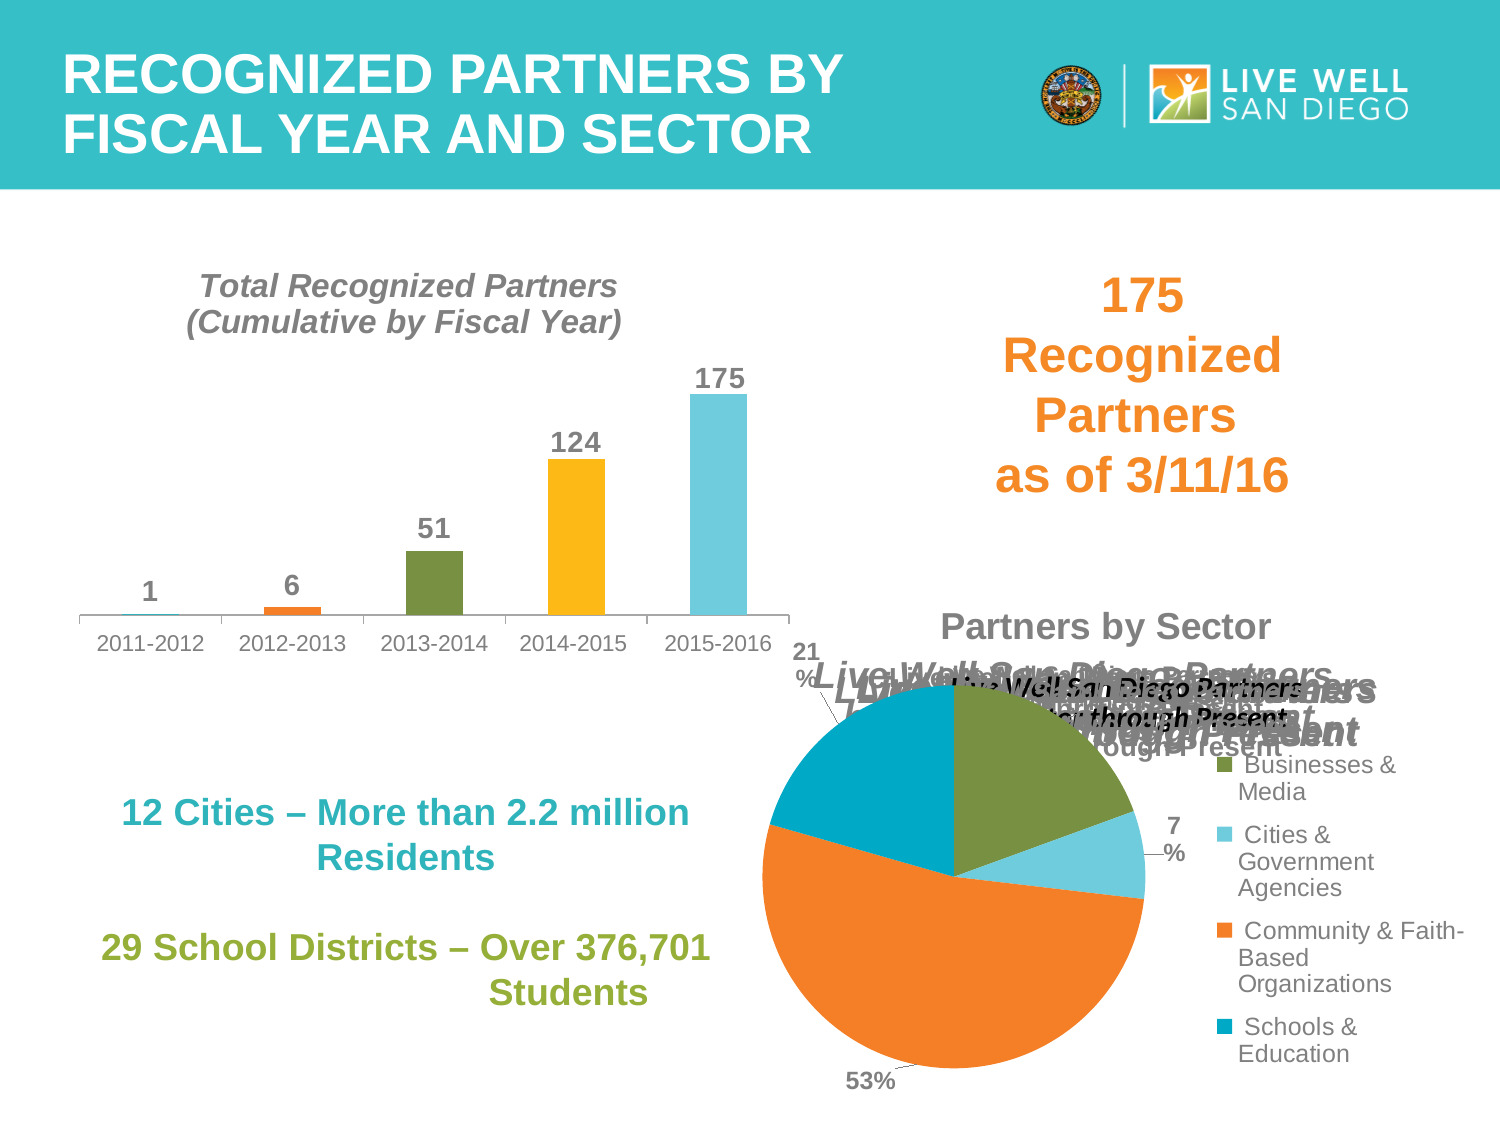

# Recognized partners by Fiscal Year and Sector

### Chart:  Total Recognized Partners
(Cumulative by Fiscal Year)

| Category | Cumulative number of partners |
|---|---|
| 2011-2012 | 1.0 |
| 2012-2013 | 6.0 |
| 2013-2014 | 51.0 |
| 2014-2015  | 124.0 |
| 2015-2016 | 175.0 |
175
Recognized Partners
as of 3/11/16

### Chart: Partners by Sector

| Category | Number of Partners |
|---|---|
|  Businesses & Media | 34.0 |
|  Cities & Government Agencies | 13.0 |
|  Community & Faith-Based Organizations | 92.0 |
|  Schools & Education | 36.0 |

### Chart: Live Well San Diego Partners
by Sector through Present

| Category |
|---|

### Chart: Live Well San Diego Partners
by Sector through Present

| Category |
|---|

### Chart: Live Well San Diego Partners
by Sector through Present

| Category |
|---|

### Chart: Live Well San Diego Partners
by Sector through Present

| Category |
|---|

### Chart: Live Well San Diego Partners
by Sector through Present

| Category |
|---|

### Chart: Live Well San Diego Partners
by Sector through Present

| Category |
|---|

### Chart: Live Well San Diego Partners
by Sector through Present

| Category |
|---|

### Chart: Live Well San Diego Partners
by Sector through Present

| Category |
|---|

### Chart: Live Well San Diego Partners
by Sector through Present

| Category |
|---|

### Chart

| Category |
|---|

### Chart: Live Well San Diego Partners
by Sector through Present

| Category |
|---|
12 Cities – More than 2.2 million Residents

29 School Districts – Over 376,701
                               Students